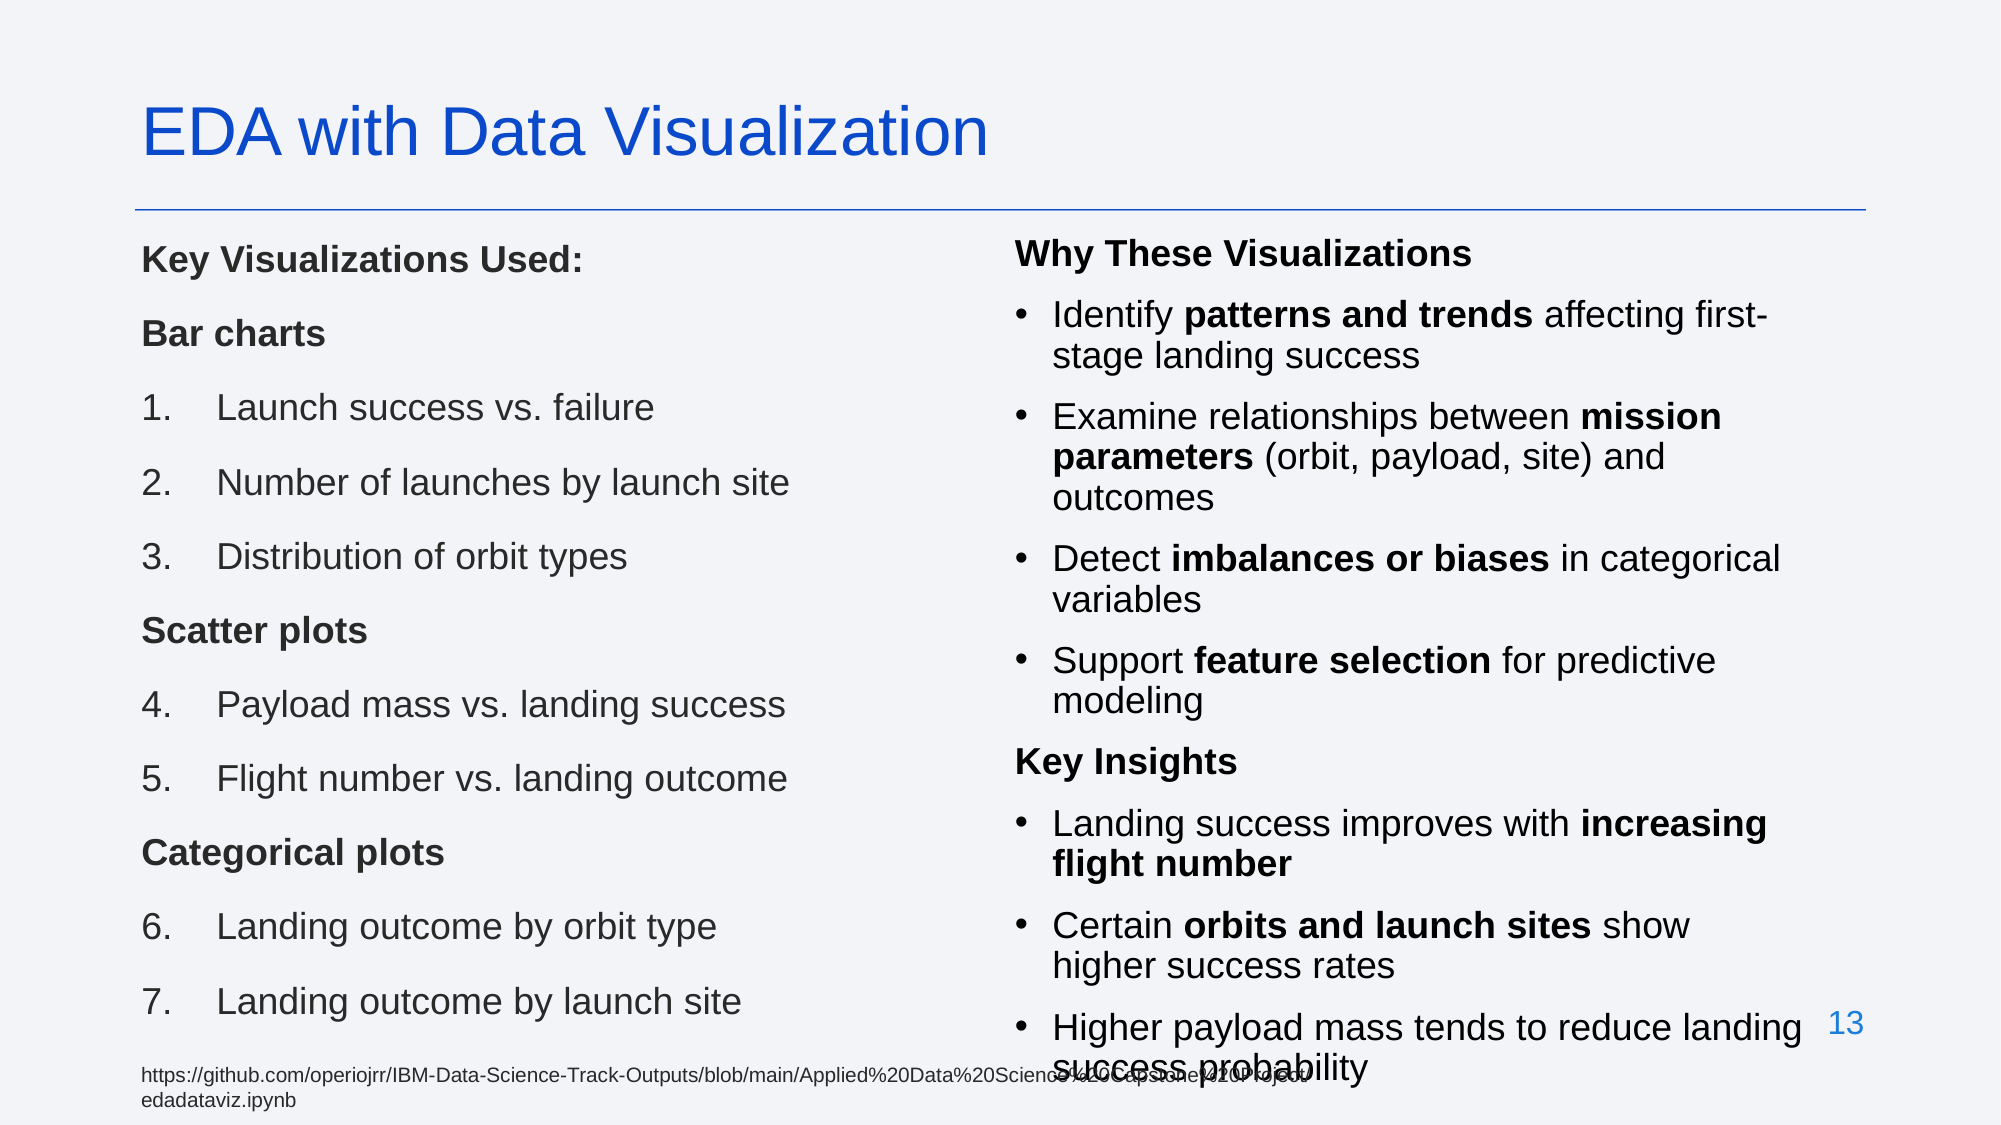

EDA with Data Visualization
Why These Visualizations
Identify patterns and trends affecting first-stage landing success
Examine relationships between mission parameters (orbit, payload, site) and outcomes
Detect imbalances or biases in categorical variables
Support feature selection for predictive modeling
Key Insights
Landing success improves with increasing flight number
Certain orbits and launch sites show higher success rates
Higher payload mass tends to reduce landing success probability

Key Visualizations Used:
Bar charts
Launch success vs. failure
Number of launches by launch site
Distribution of orbit types
Scatter plots
Payload mass vs. landing success
Flight number vs. landing outcome
Categorical plots
Landing outcome by orbit type
Landing outcome by launch site
13
https://github.com/operiojrr/IBM-Data-Science-Track-Outputs/blob/main/Applied%20Data%20Science%20Capstone%20Project/edadataviz.ipynb